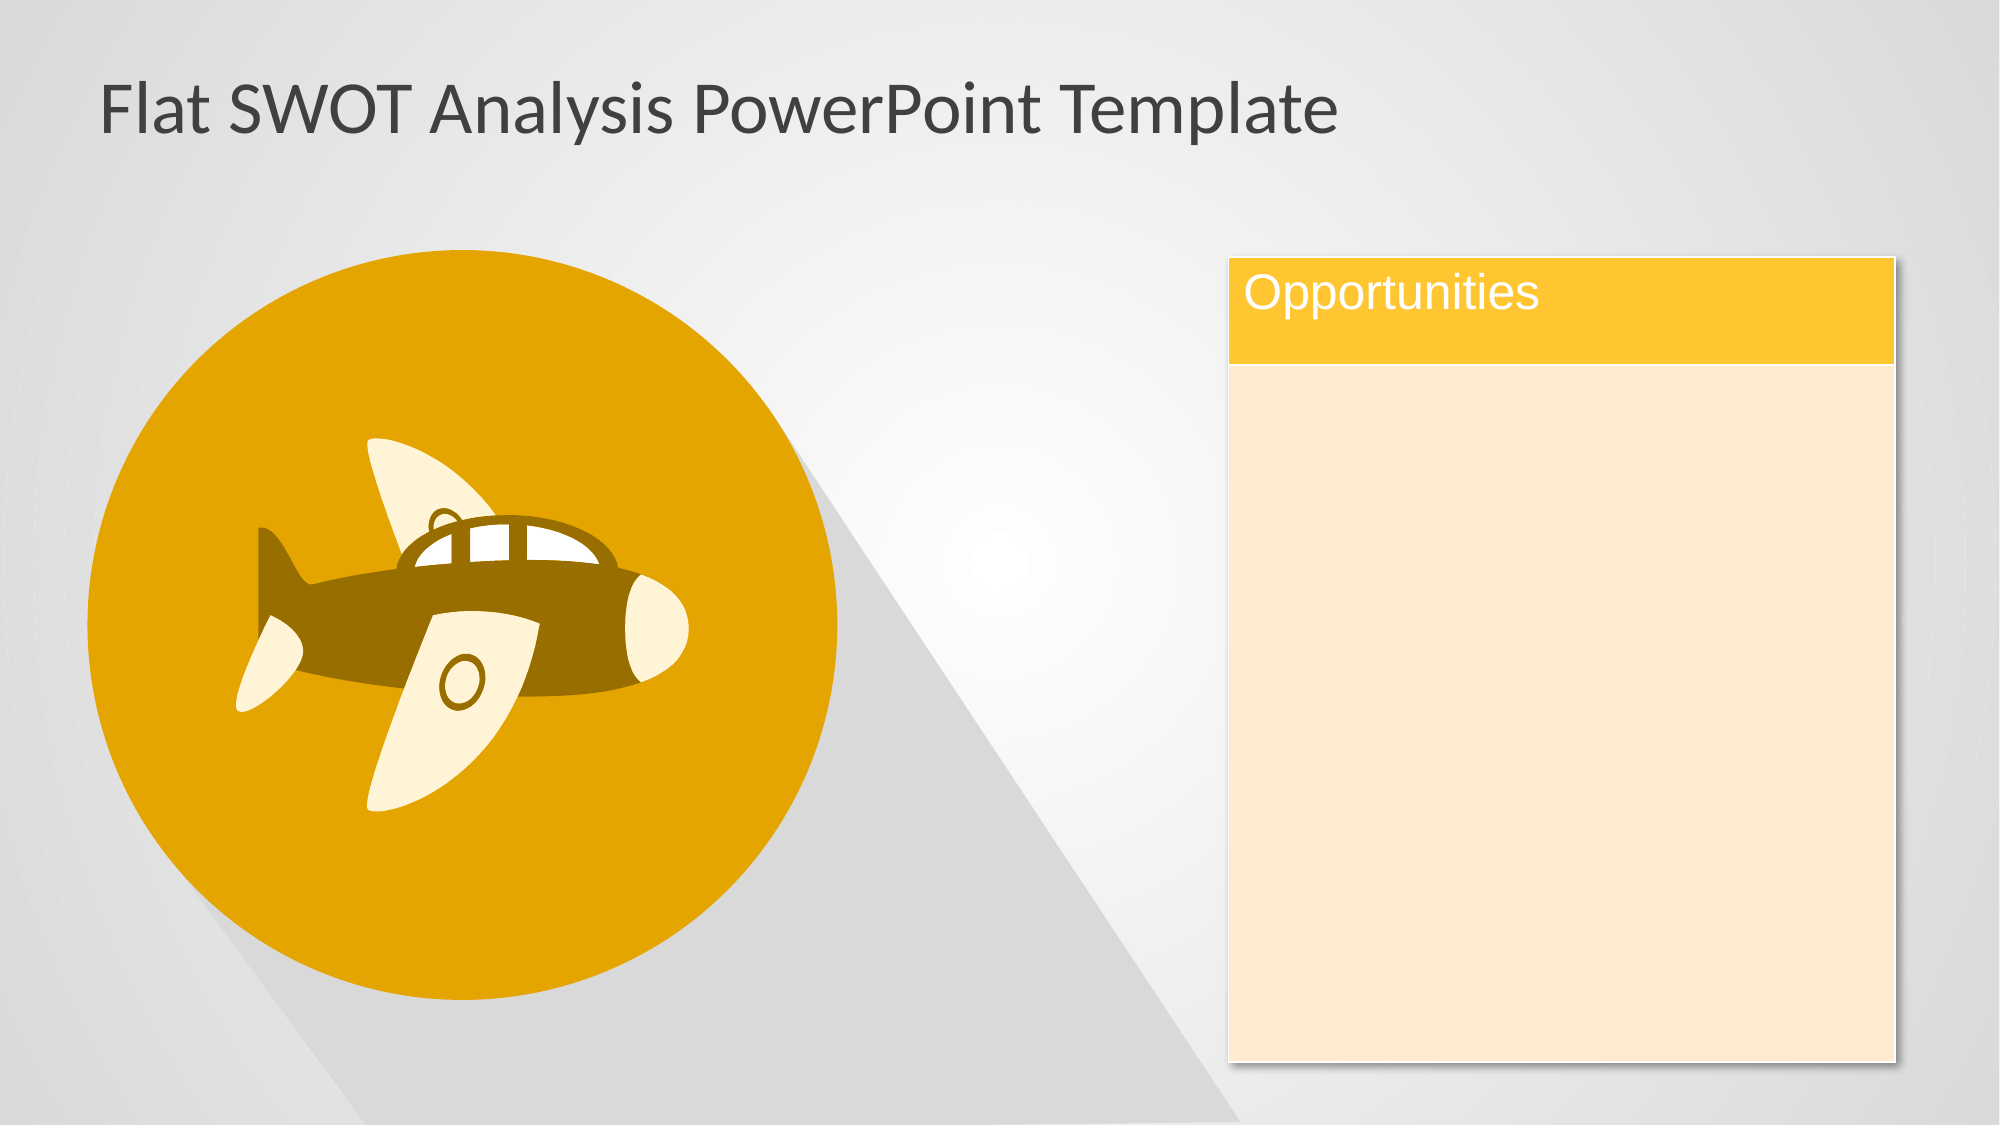

# Flat SWOT Analysis PowerPoint Template

| Opportunities |
| --- |
|  |